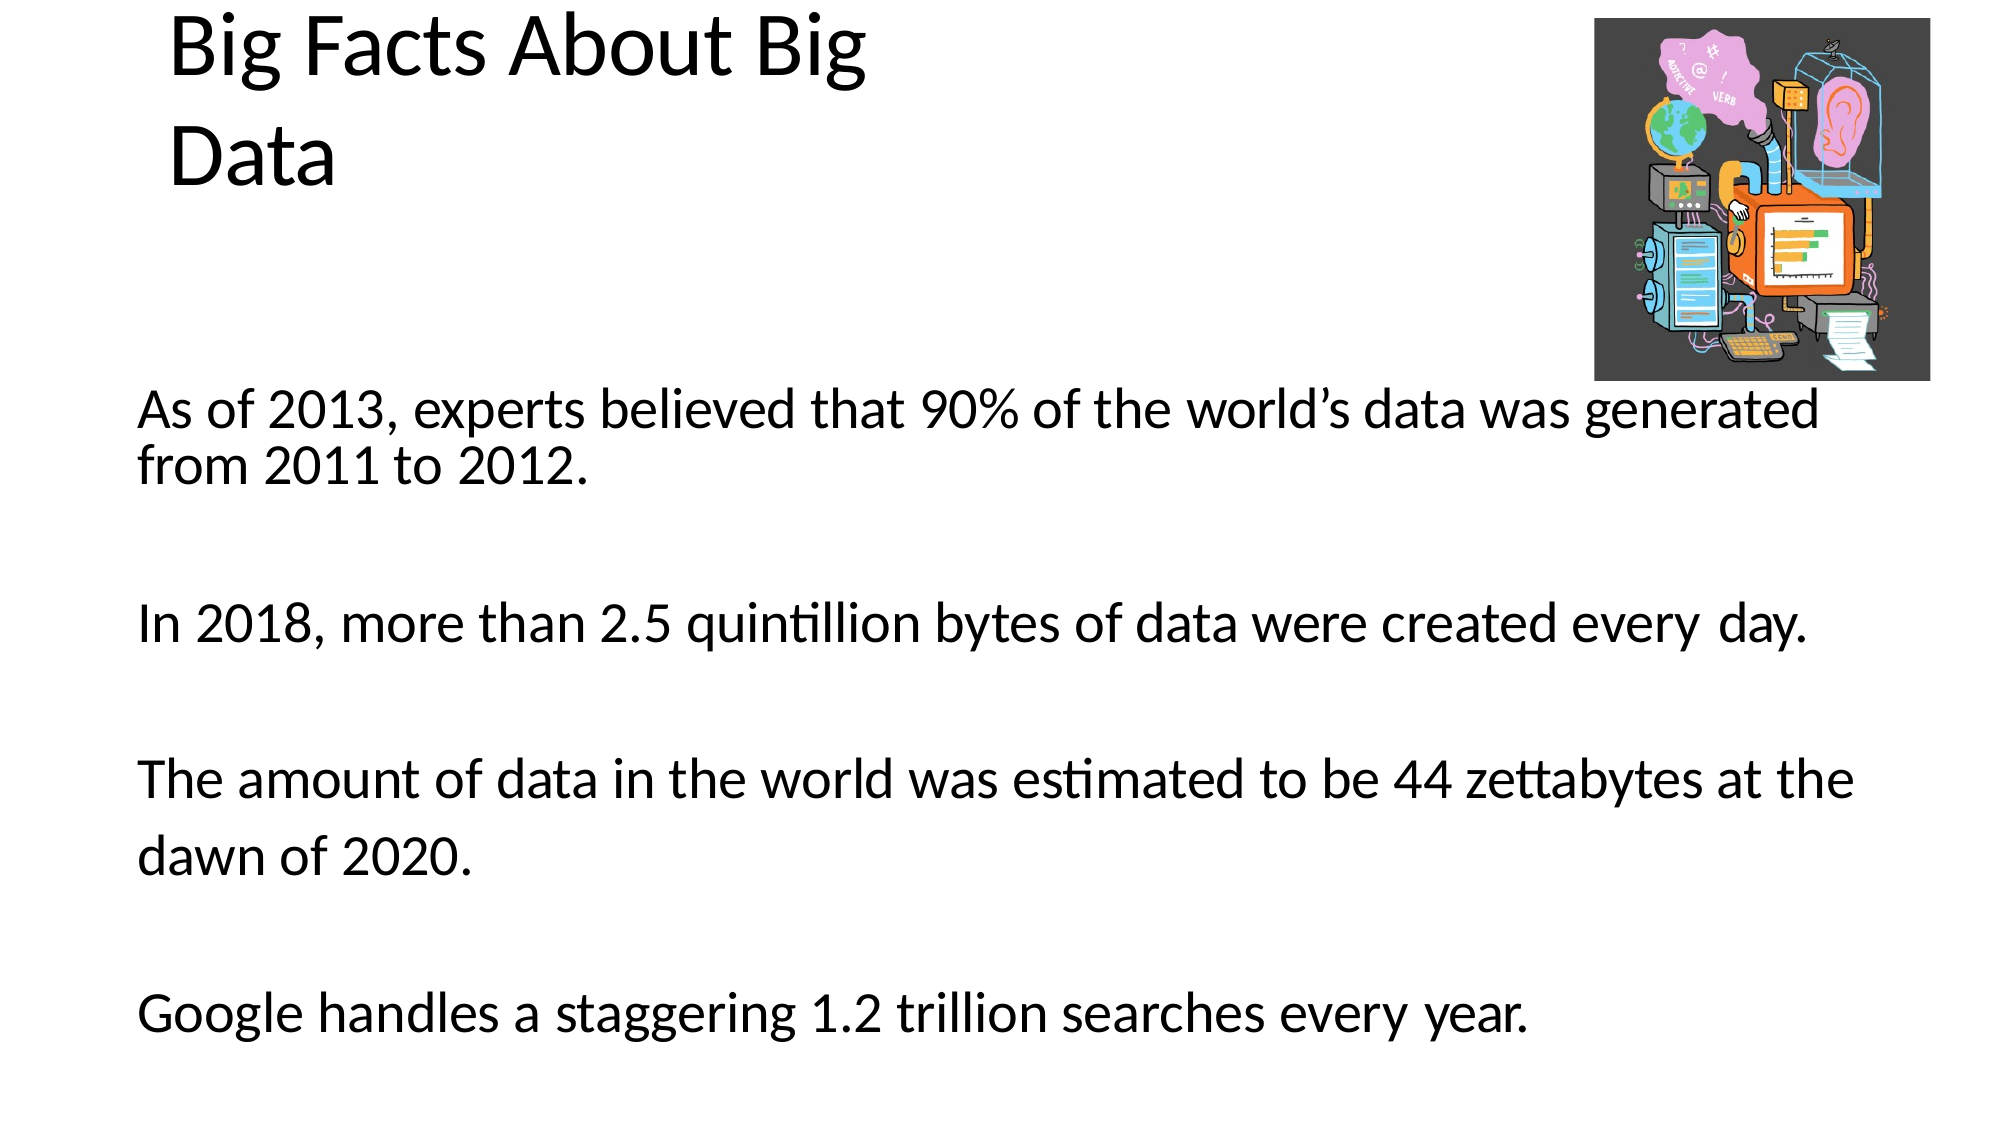

# Big Facts About Big Data
As of 2013, experts believed that 90% of the world’s data was generated  from 2011 to 2012.

In 2018, more than 2.5 quintillion bytes of data were created every day.

The amount of data in the world was estimated to be 44 zettabytes at the  dawn of 2020.

Google handles a staggering 1.2 trillion searches every year.